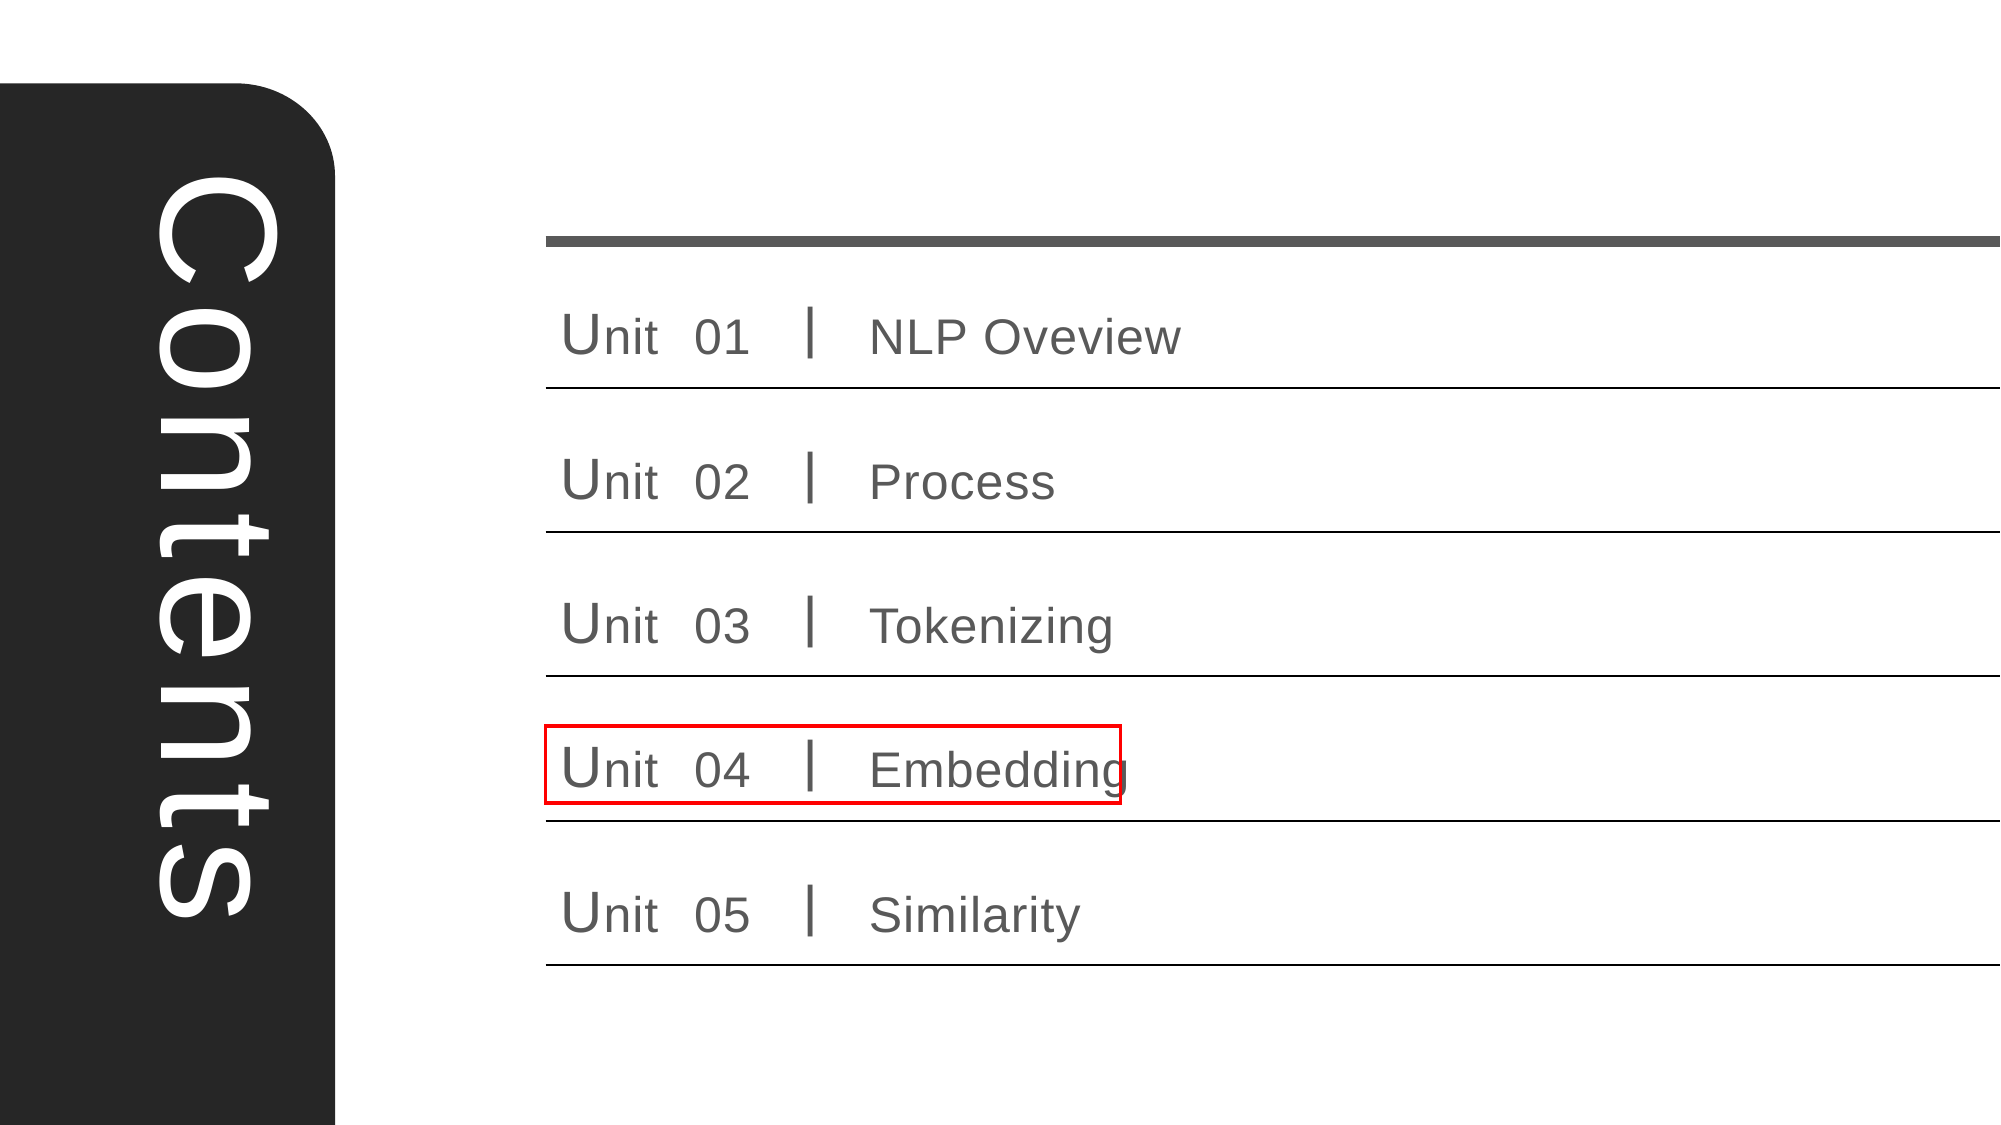

Unit  01 ㅣ NLP Oveview
Unit  02 ㅣ Process
Unit  03 ㅣ Tokenizing
Unit  04 ㅣ Embedding
Unit  05 ㅣ Similarity

Contents